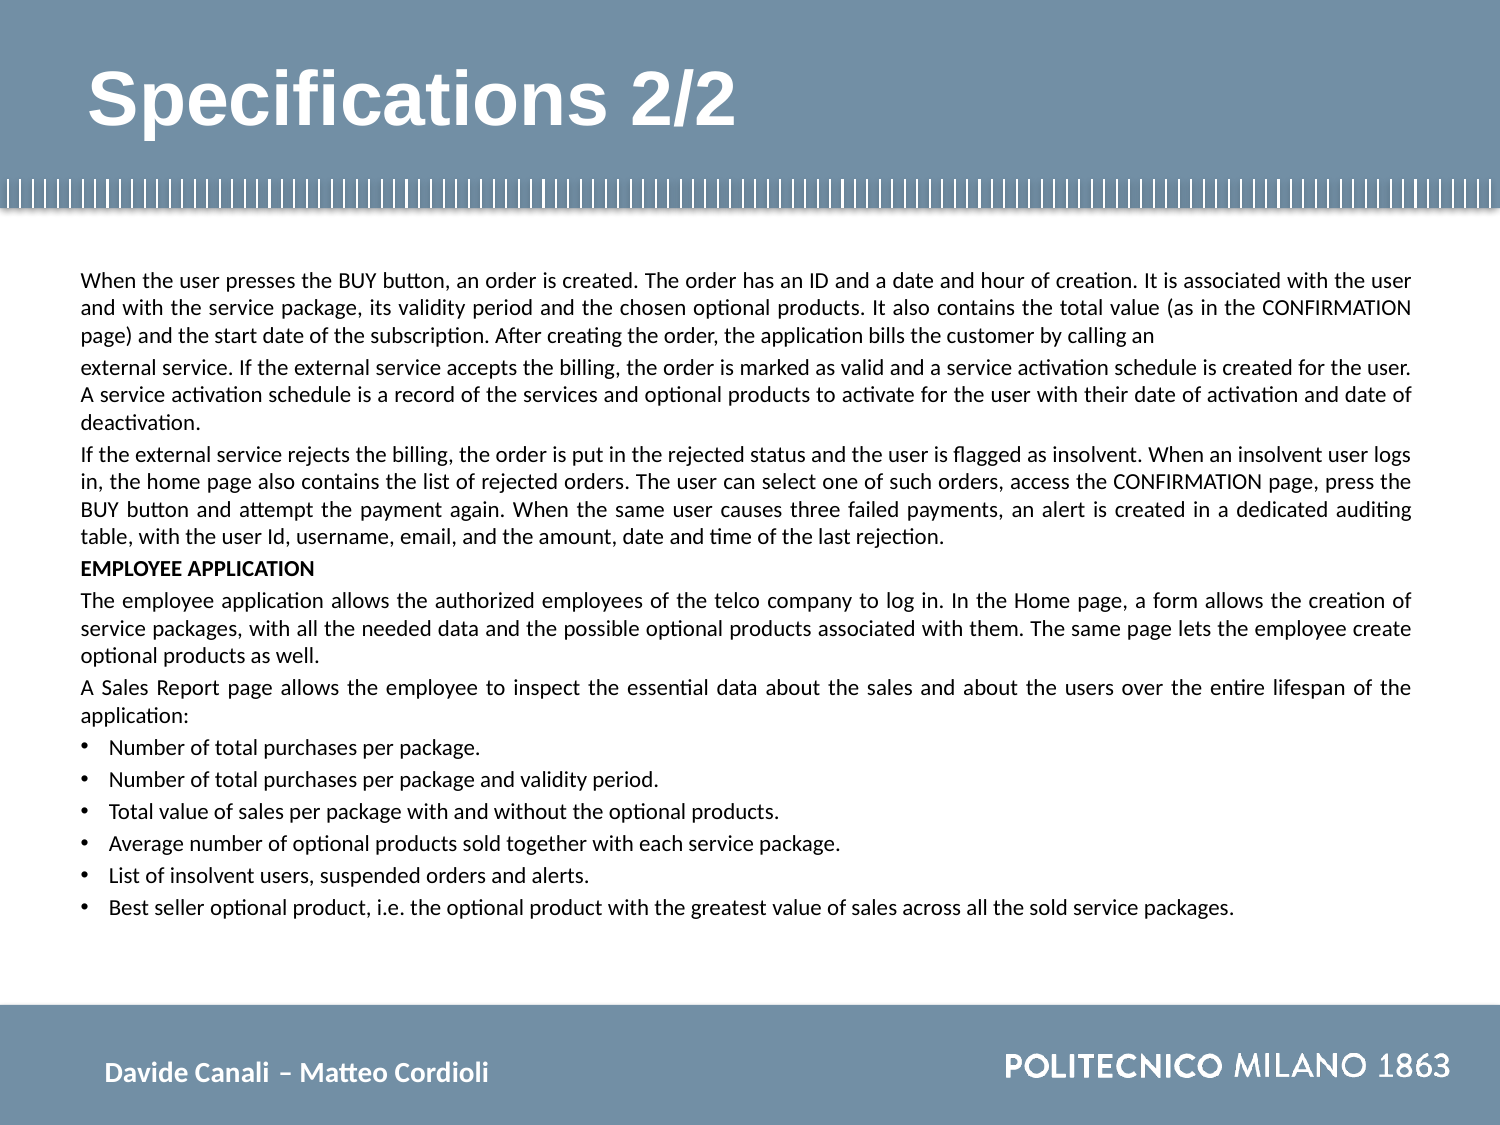

Specifications 2/2
When the user presses the BUY button, an order is created. The order has an ID and a date and hour of creation. It is associated with the user and with the service package, its validity period and the chosen optional products. It also contains the total value (as in the CONFIRMATION page) and the start date of the subscription. After creating the order, the application bills the customer by calling an
external service. If the external service accepts the billing, the order is marked as valid and a service activation schedule is created for the user. A service activation schedule is a record of the services and optional products to activate for the user with their date of activation and date of deactivation.
If the external service rejects the billing, the order is put in the rejected status and the user is flagged as insolvent. When an insolvent user logs in, the home page also contains the list of rejected orders. The user can select one of such orders, access the CONFIRMATION page, press the BUY button and attempt the payment again. When the same user causes three failed payments, an alert is created in a dedicated auditing table, with the user Id, username, email, and the amount, date and time of the last rejection.
EMPLOYEE APPLICATION
The employee application allows the authorized employees of the telco company to log in. In the Home page, a form allows the creation of service packages, with all the needed data and the possible optional products associated with them. The same page lets the employee create optional products as well.
A Sales Report page allows the employee to inspect the essential data about the sales and about the users over the entire lifespan of the application:
Number of total purchases per package.
Number of total purchases per package and validity period.
Total value of sales per package with and without the optional products.
Average number of optional products sold together with each service package.
List of insolvent users, suspended orders and alerts.
Best seller optional product, i.e. the optional product with the greatest value of sales across all the sold service packages.
Davide Canali – Matteo Cordioli